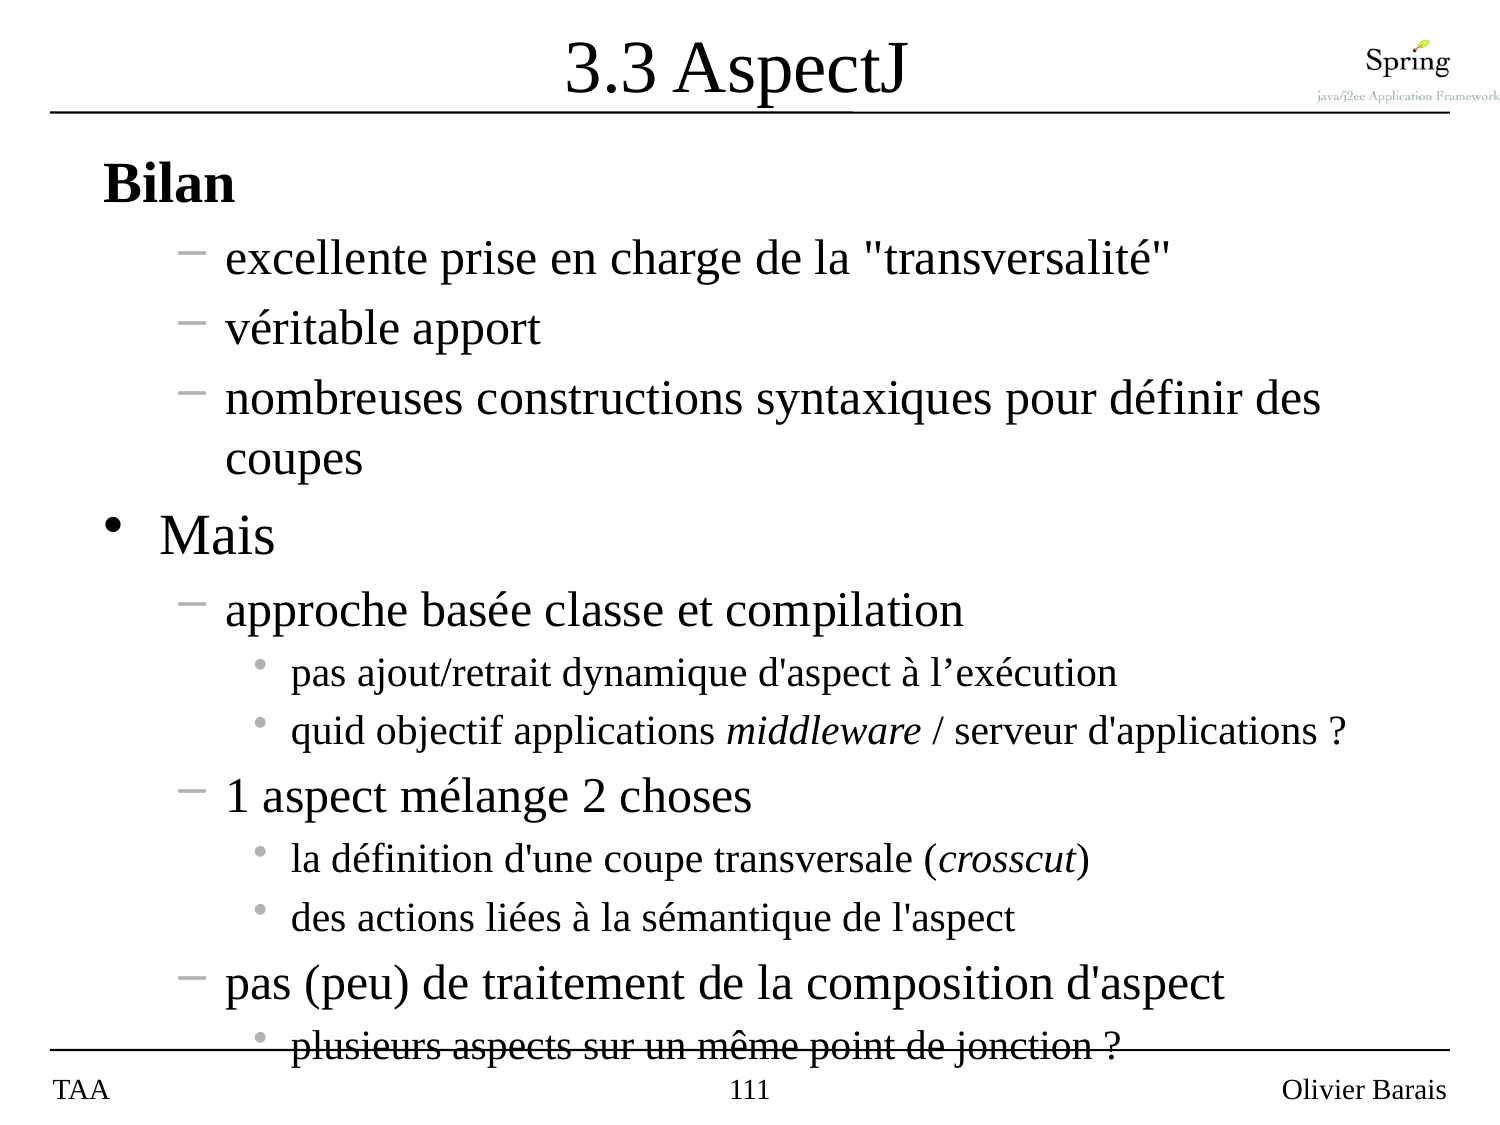

# 3.3 AspectJ
Bilan
excellente prise en charge de la "transversalité"
véritable apport
nombreuses constructions syntaxiques pour définir des coupes
Mais
approche basée classe et compilation
pas ajout/retrait dynamique d'aspect à l’exécution
quid objectif applications middleware / serveur d'applications ?
1 aspect mélange 2 choses
la définition d'une coupe transversale (crosscut)
des actions liées à la sémantique de l'aspect
pas (peu) de traitement de la composition d'aspect
plusieurs aspects sur un même point de jonction ?
TAA
111
Olivier Barais